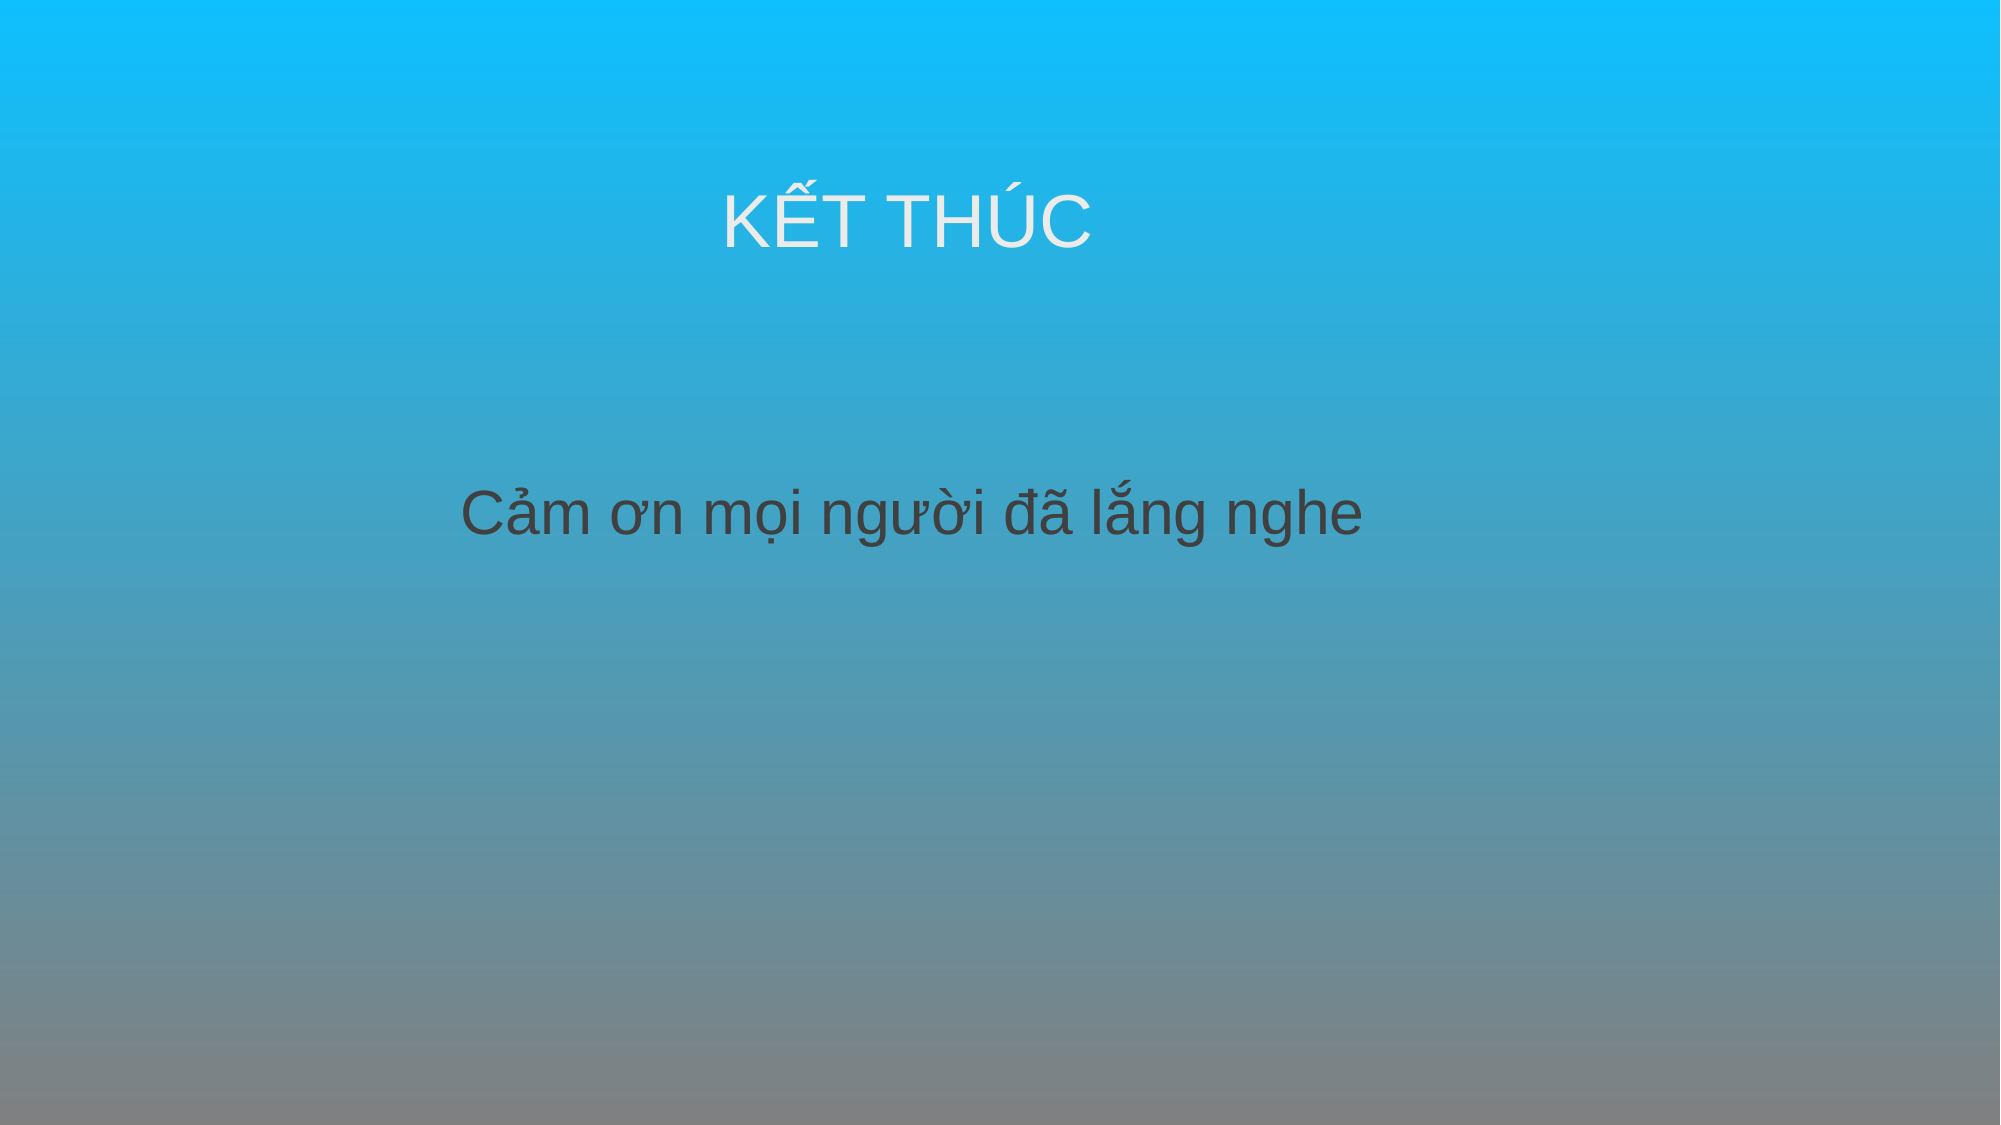

# KẾT THÚC
Cảm ơn mọi người đã lắng nghe